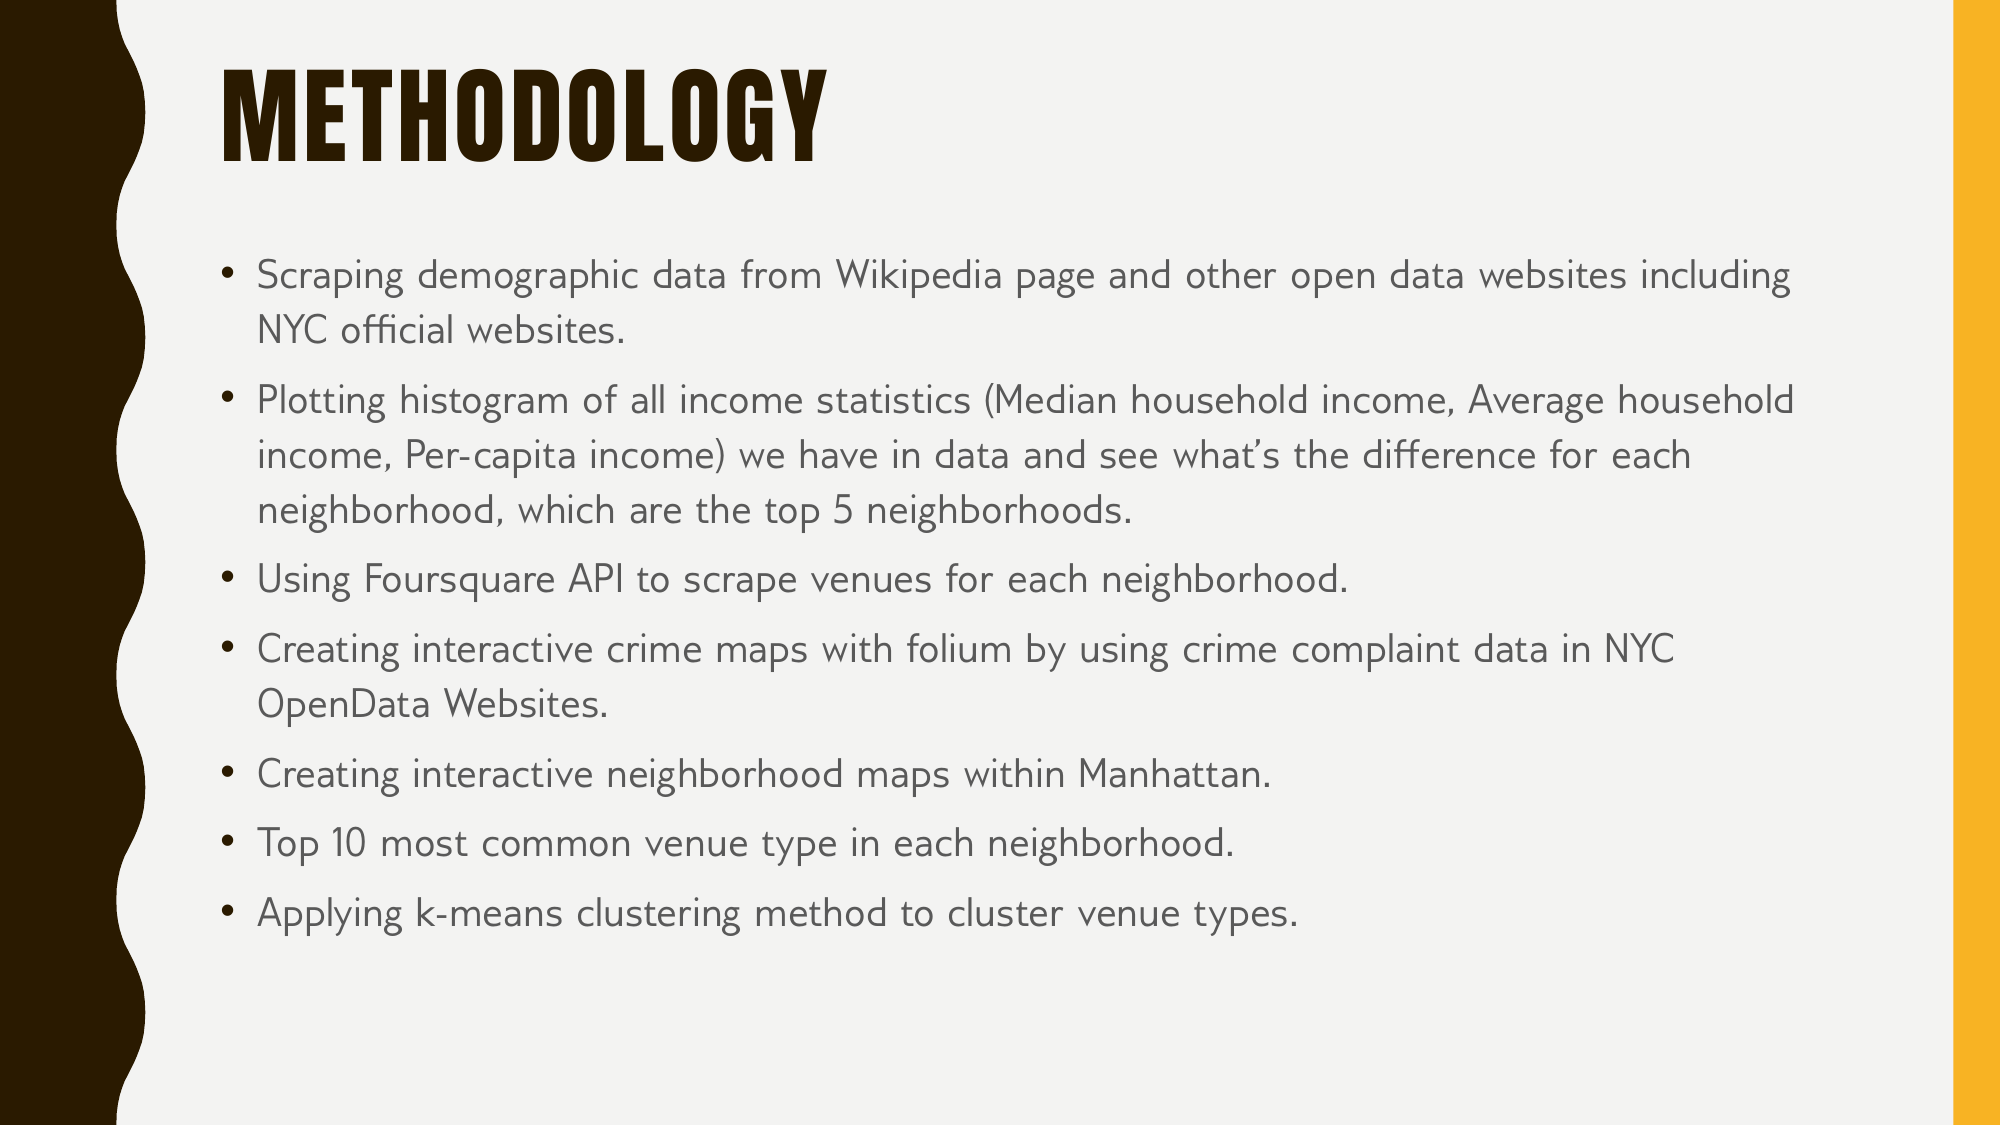

# Methodology
Scraping demographic data from Wikipedia page and other open data websites including NYC official websites.
Plotting histogram of all income statistics (Median household income, Average household income, Per-capita income) we have in data and see what’s the difference for each neighborhood, which are the top 5 neighborhoods.
Using Foursquare API to scrape venues for each neighborhood.
Creating interactive crime maps with folium by using crime complaint data in NYC OpenData Websites.
Creating interactive neighborhood maps within Manhattan.
Top 10 most common venue type in each neighborhood.
Applying k-means clustering method to cluster venue types.